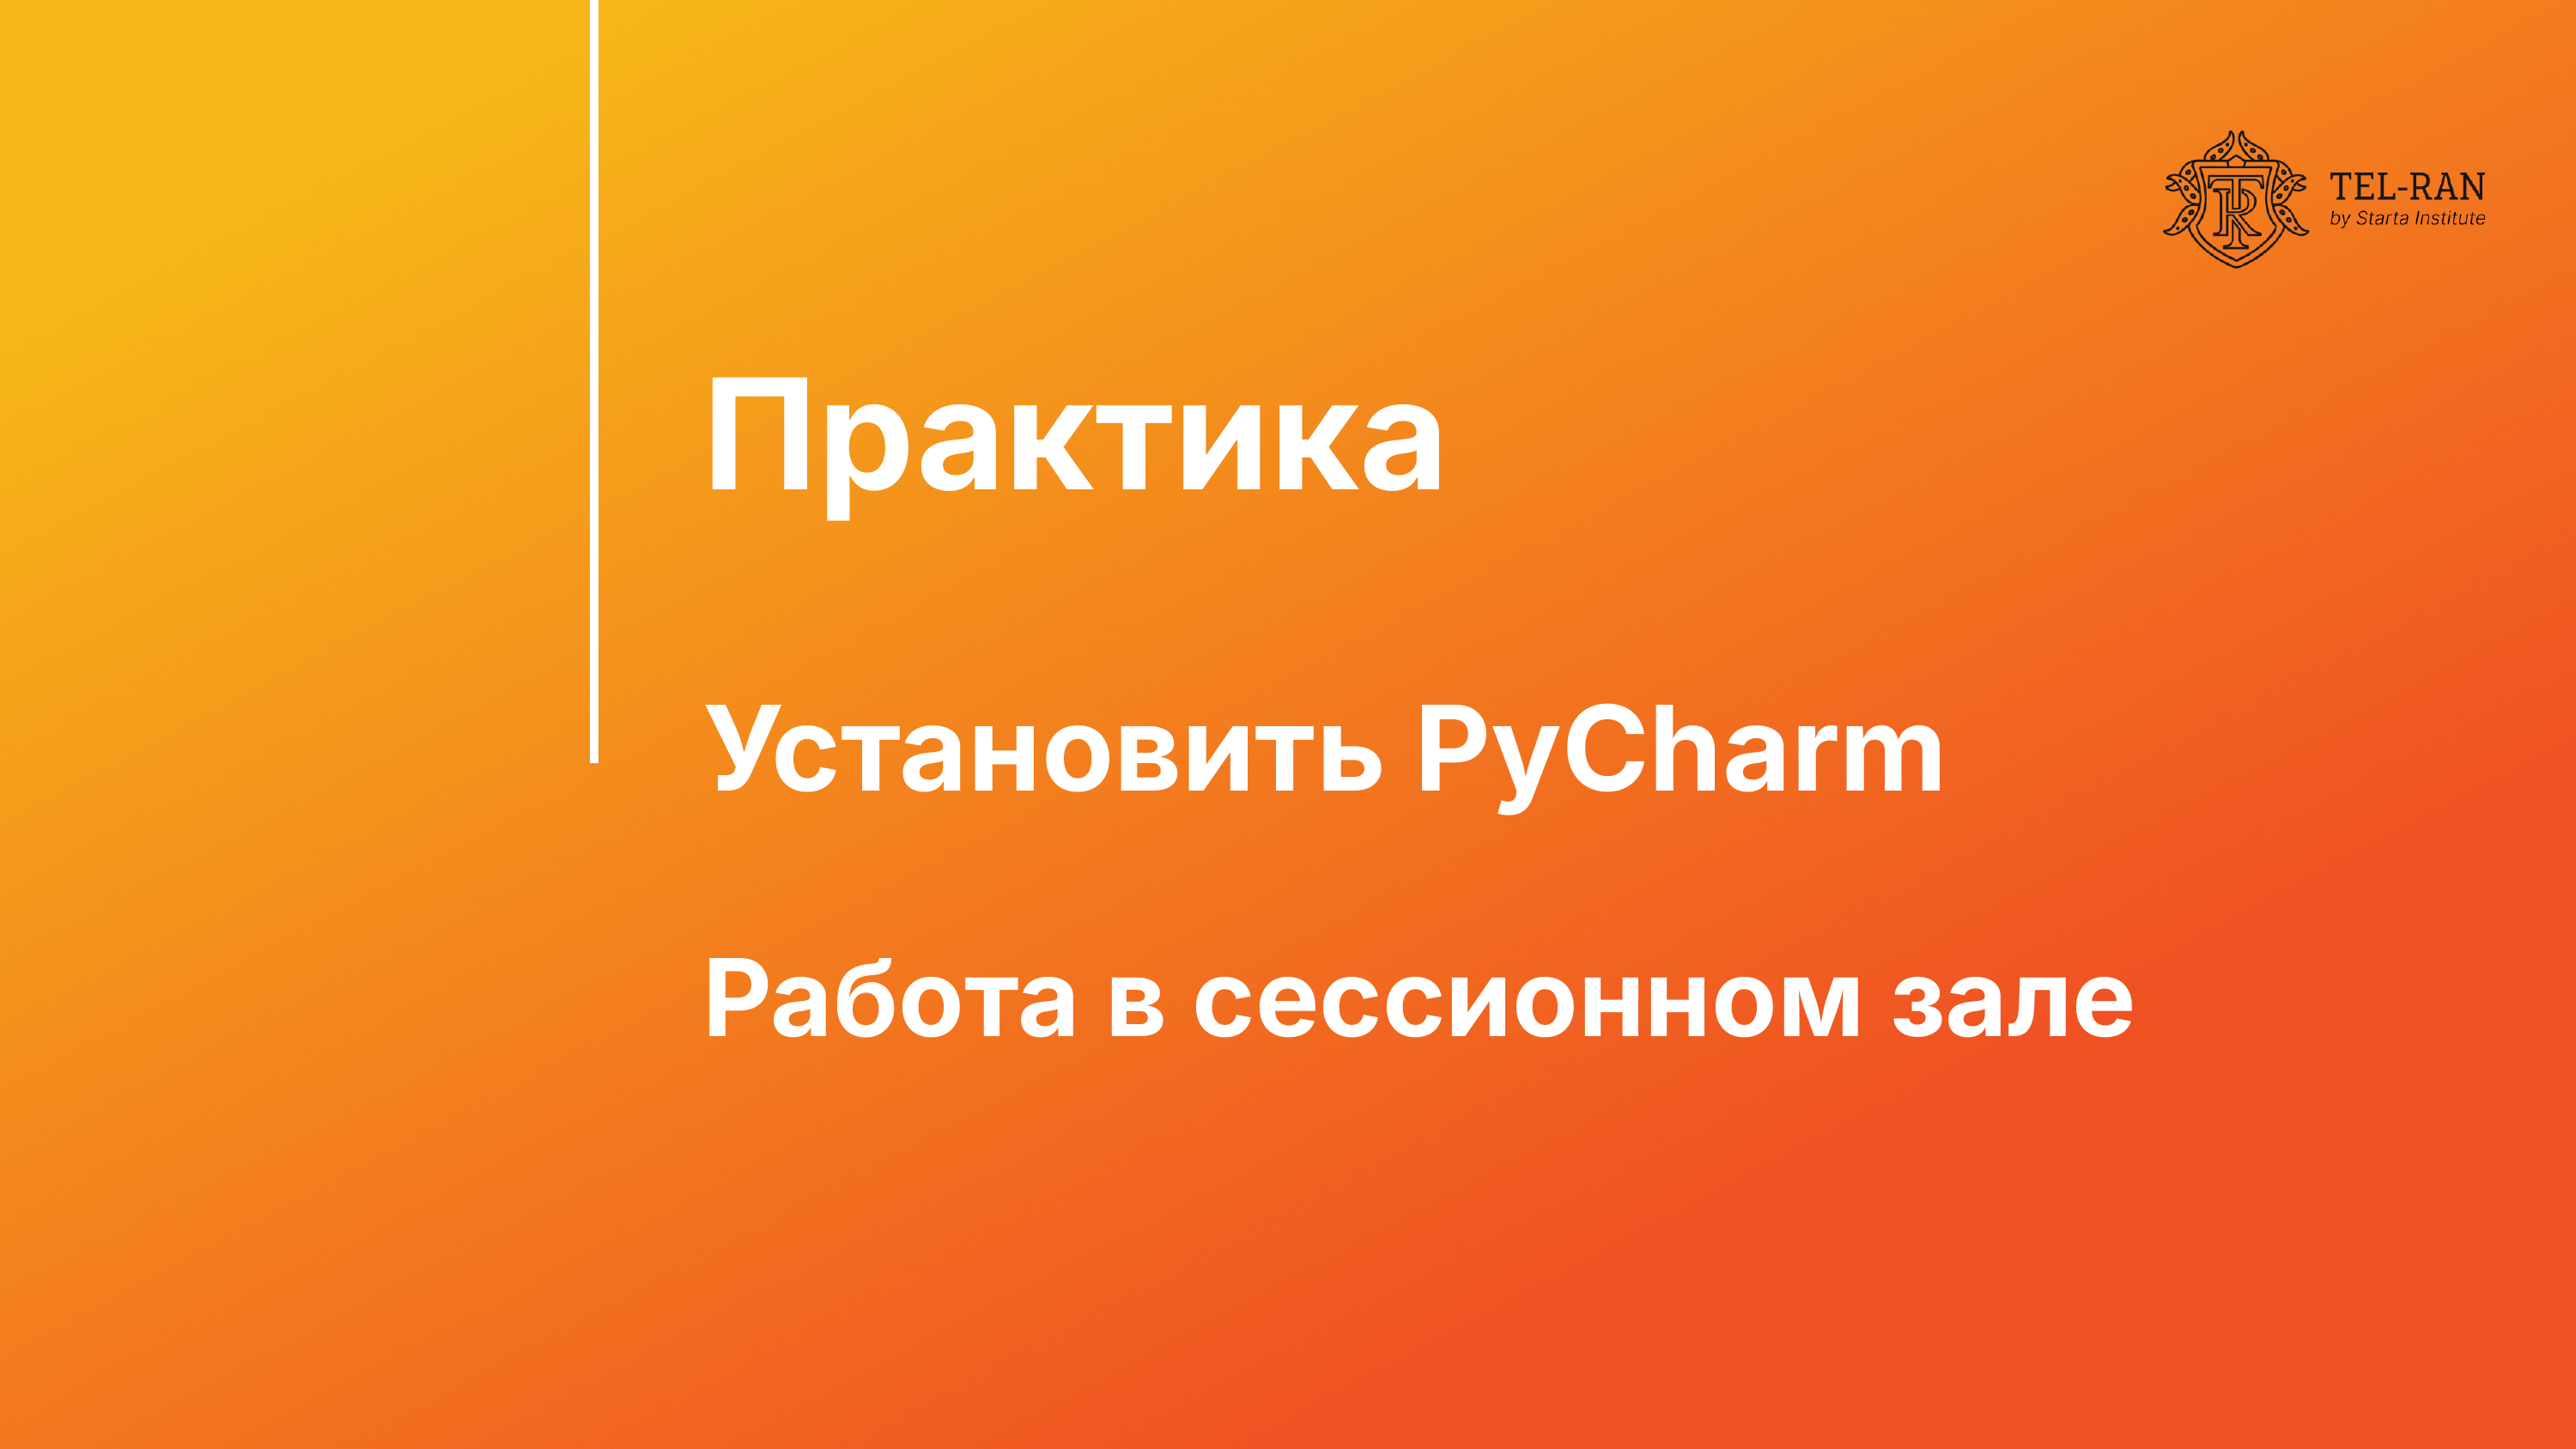

Практика

Установить PyCharm

Работа в сессионном зале